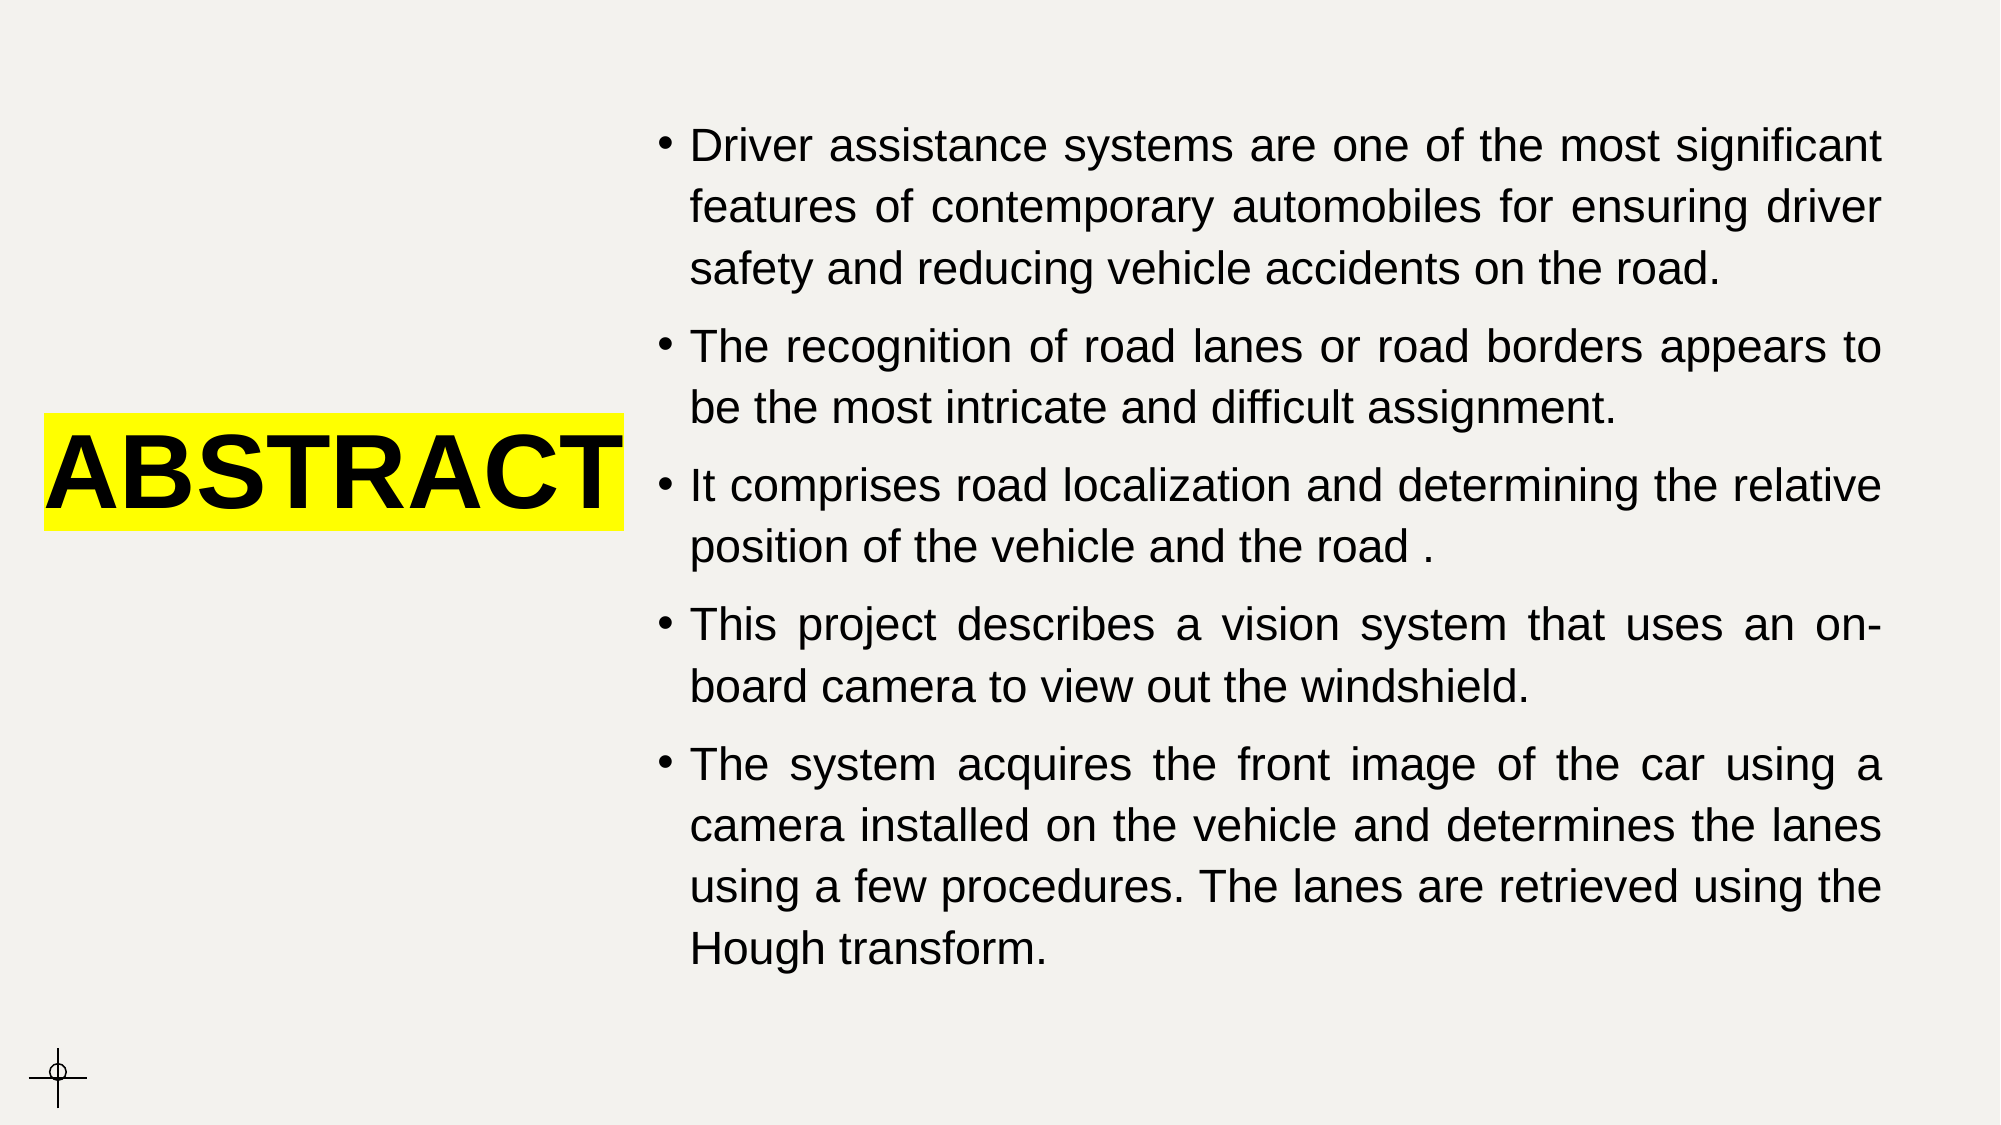

Driver assistance systems are one of the most significant features of contemporary automobiles for ensuring driver safety and reducing vehicle accidents on the road.
The recognition of road lanes or road borders appears to be the most intricate and difficult assignment.
It comprises road localization and determining the relative position of the vehicle and the road .
This project describes a vision system that uses an on-board camera to view out the windshield.
The system acquires the front image of the car using a camera installed on the vehicle and determines the lanes using a few procedures. The lanes are retrieved using the Hough transform.
# ABSTRACT